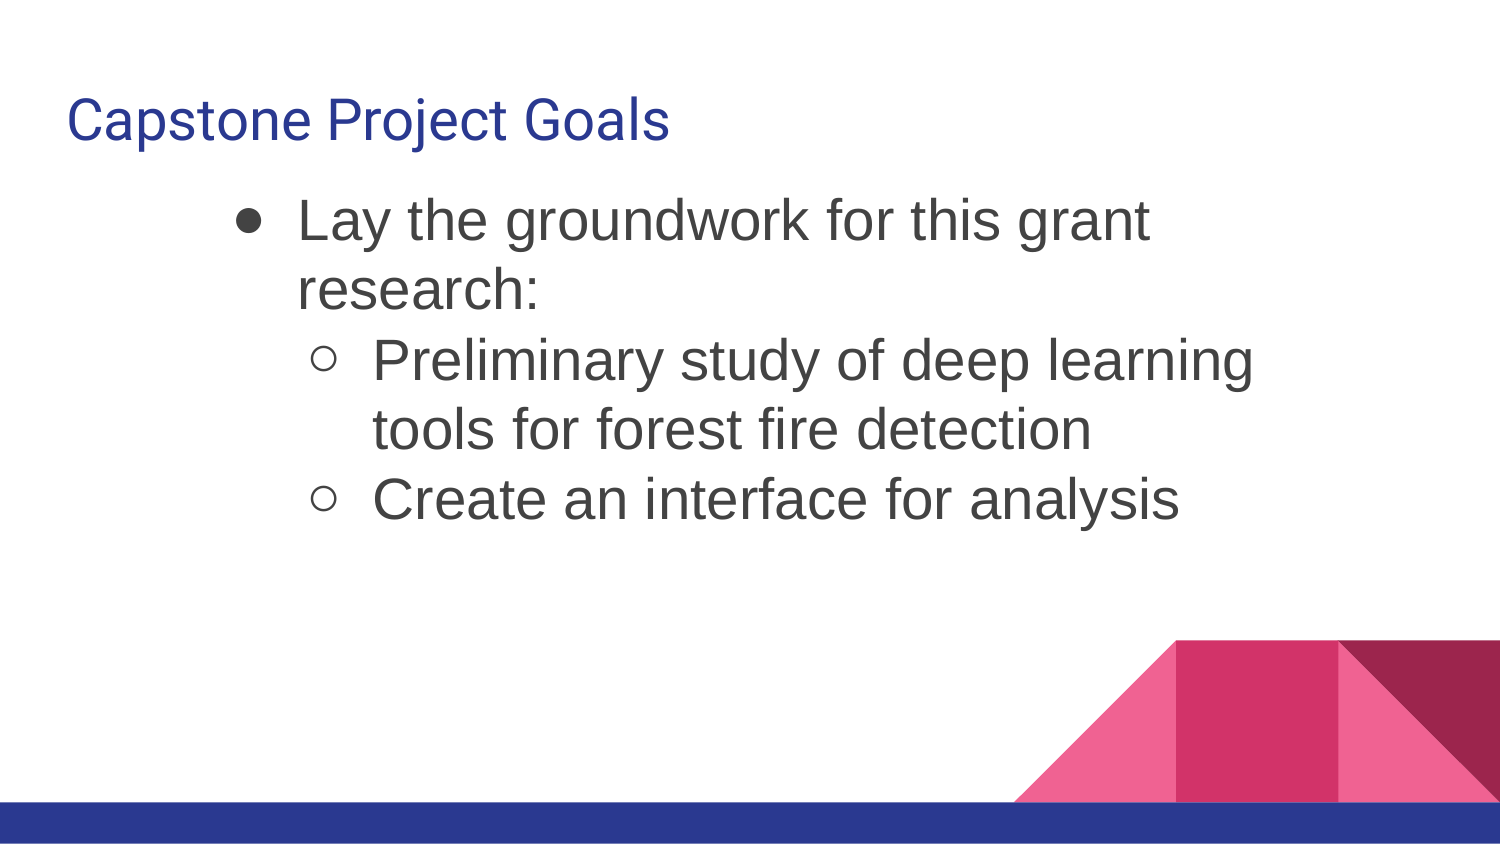

# Capstone Project Goals
Lay the groundwork for this grant research:
Preliminary study of deep learning tools for forest fire detection
Create an interface for analysis